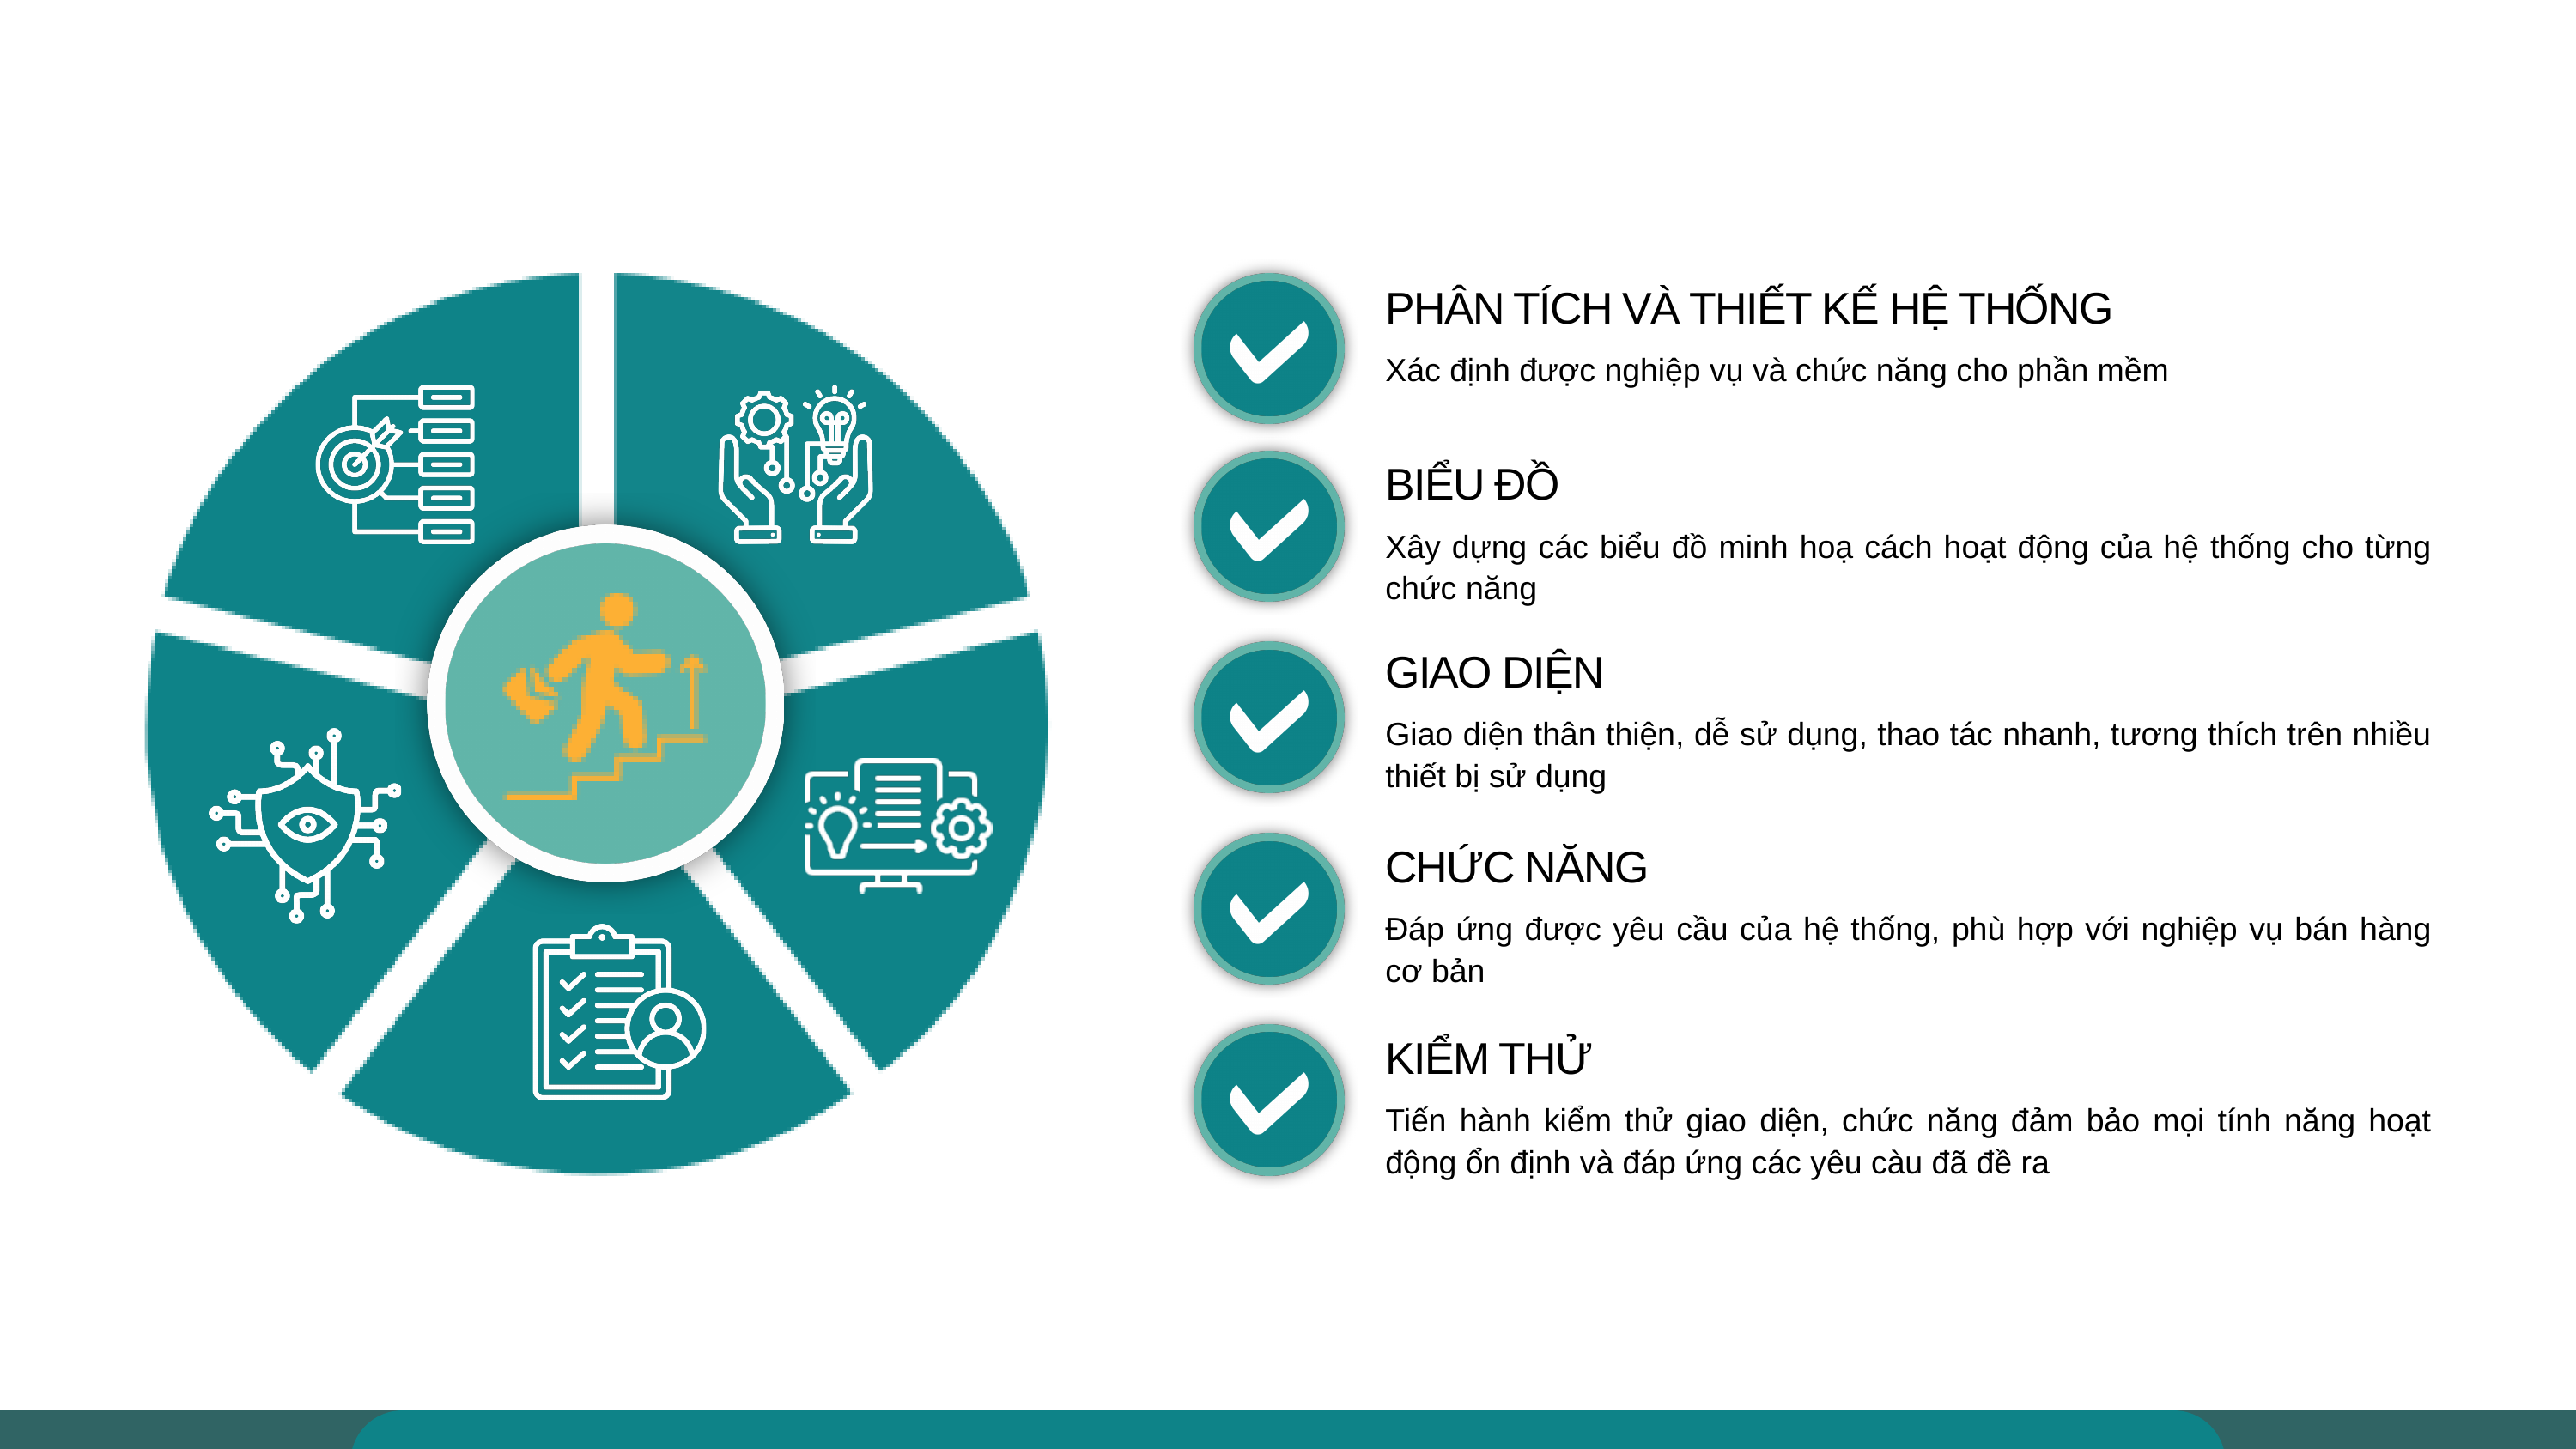

PHÂN TÍCH VÀ THIẾT KẾ HỆ THỐNG
Xác định được nghiệp vụ và chức năng cho phần mềm

BIỂU ĐỒ

Xây dựng các biểu đồ minh hoạ cách hoạt động của hệ thống cho từng chức năng

GIAO DIỆN

Giao diện thân thiện, dễ sử dụng, thao tác nhanh, tương thích trên nhiều thiết bị sử dụng

CHỨC NĂNG
Đáp ứng được yêu cầu của hệ thống, phù hợp với nghiệp vụ bán hàng cơ bản

KIỂM THỬ
Tiến hành kiểm thử giao diện, chức năng đảm bảo mọi tính năng hoạt động ổn định và đáp ứng các yêu càu đã đề ra